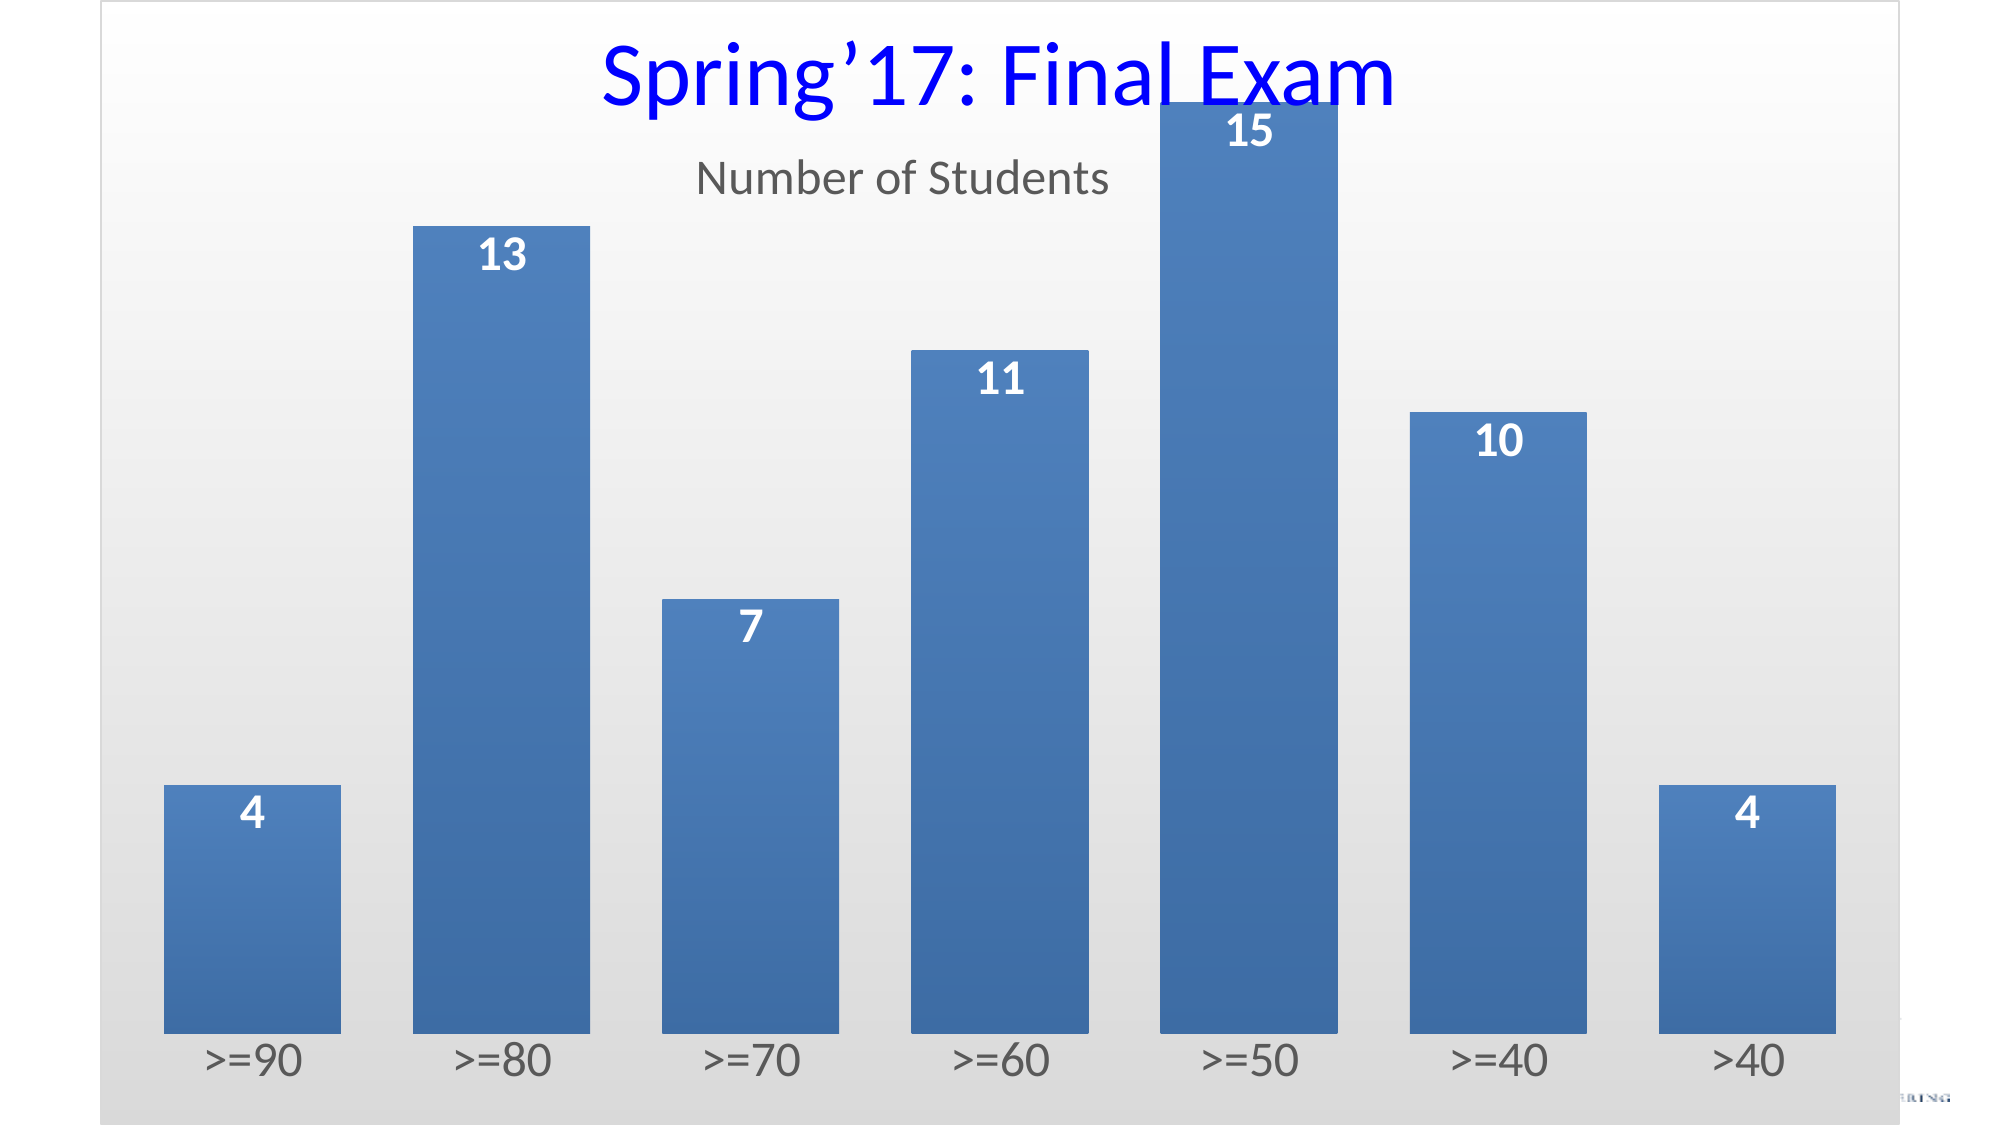

### Chart: Number of Students

| Category | Number of Students |
|---|---|
| >=90 | 4.0 |
| >=80 | 13.0 |
| >=70 | 7.0 |
| >=60 | 11.0 |
| >=50 | 15.0 |
| >=40 | 10.0 |
| >40 | 4.0 |
# Spring’17: Final Exam